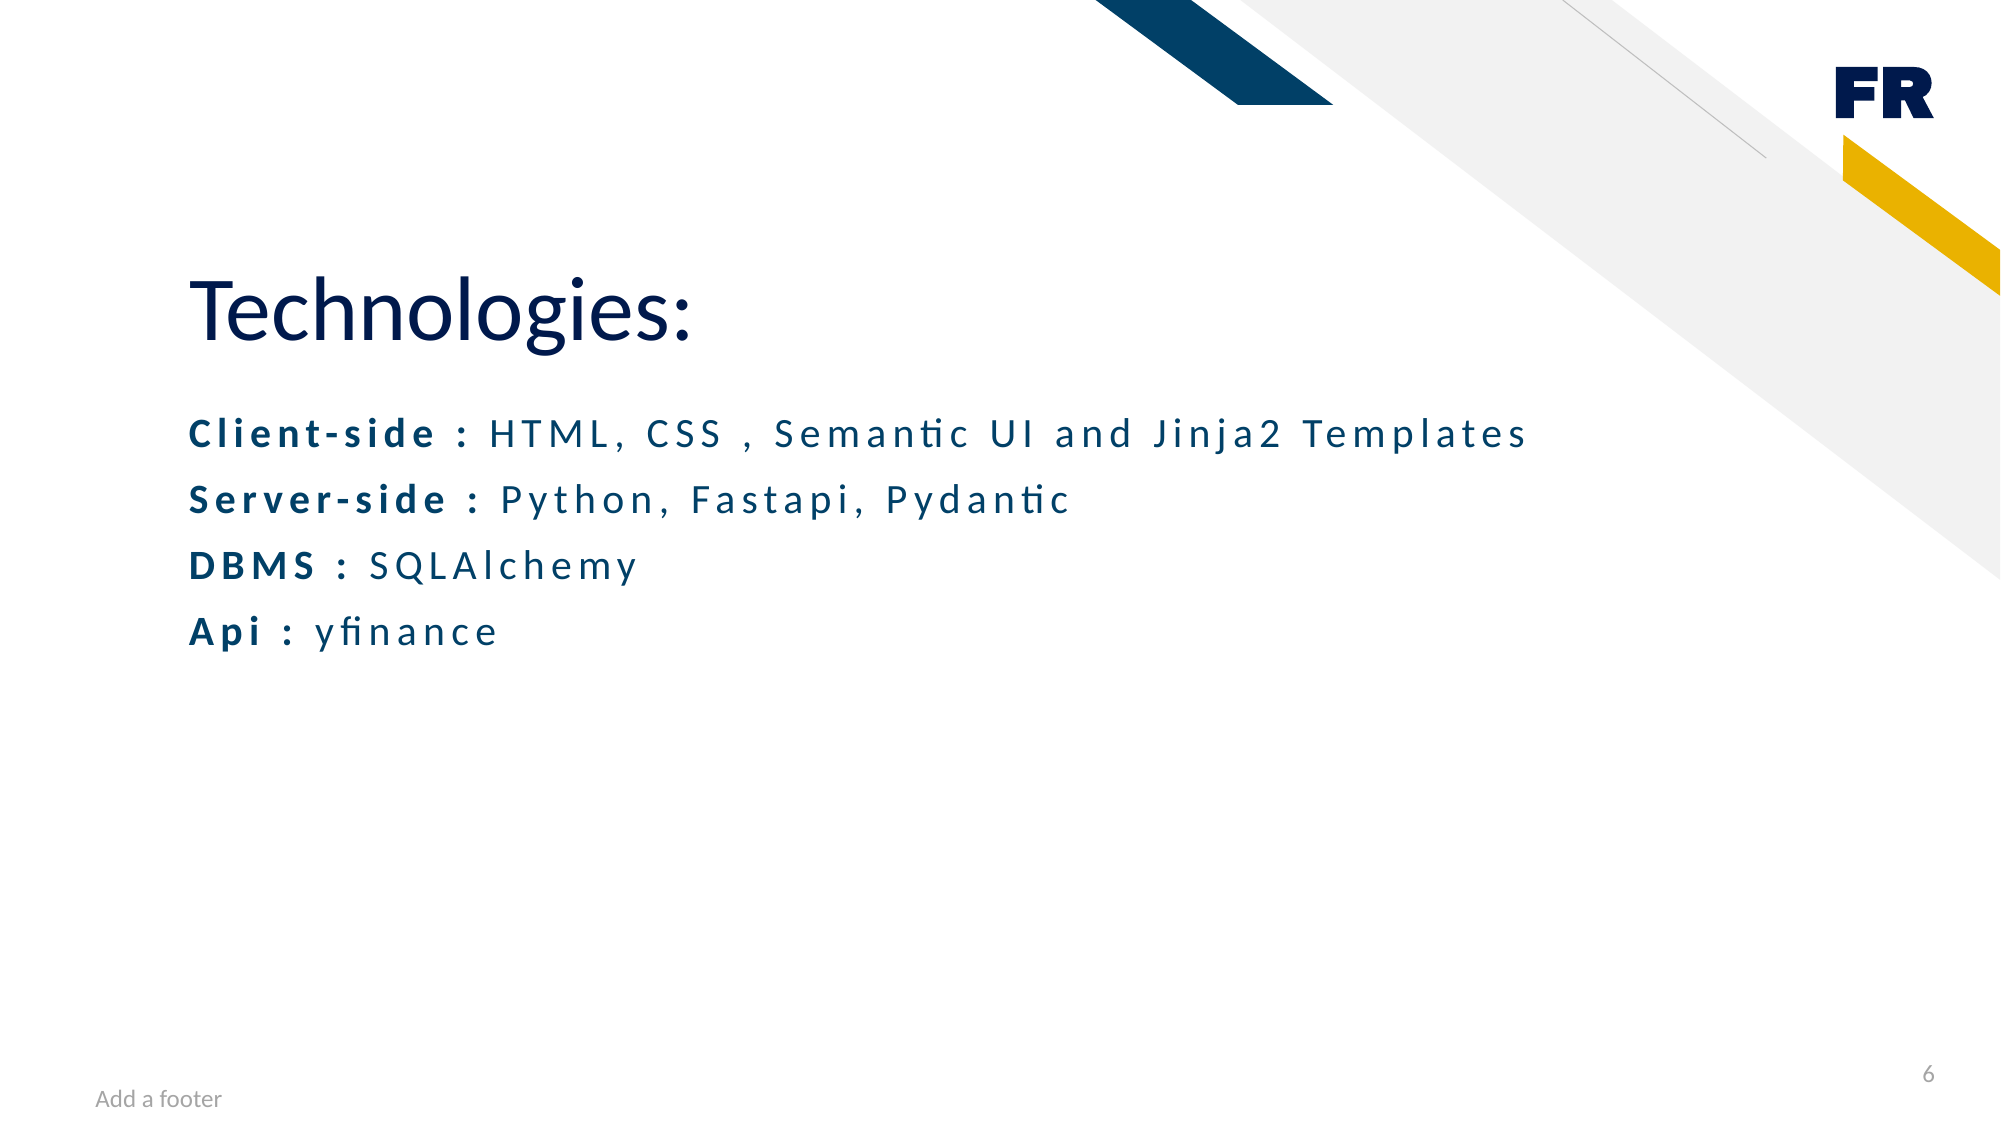

# Technologies:
Client-side : HTML, CSS , Semantic UI and Jinja2 Templates
Server-side : Python, Fastapi, Pydantic
DBMS : SQLAlchemy
Api : yfinance
6
Add a footer